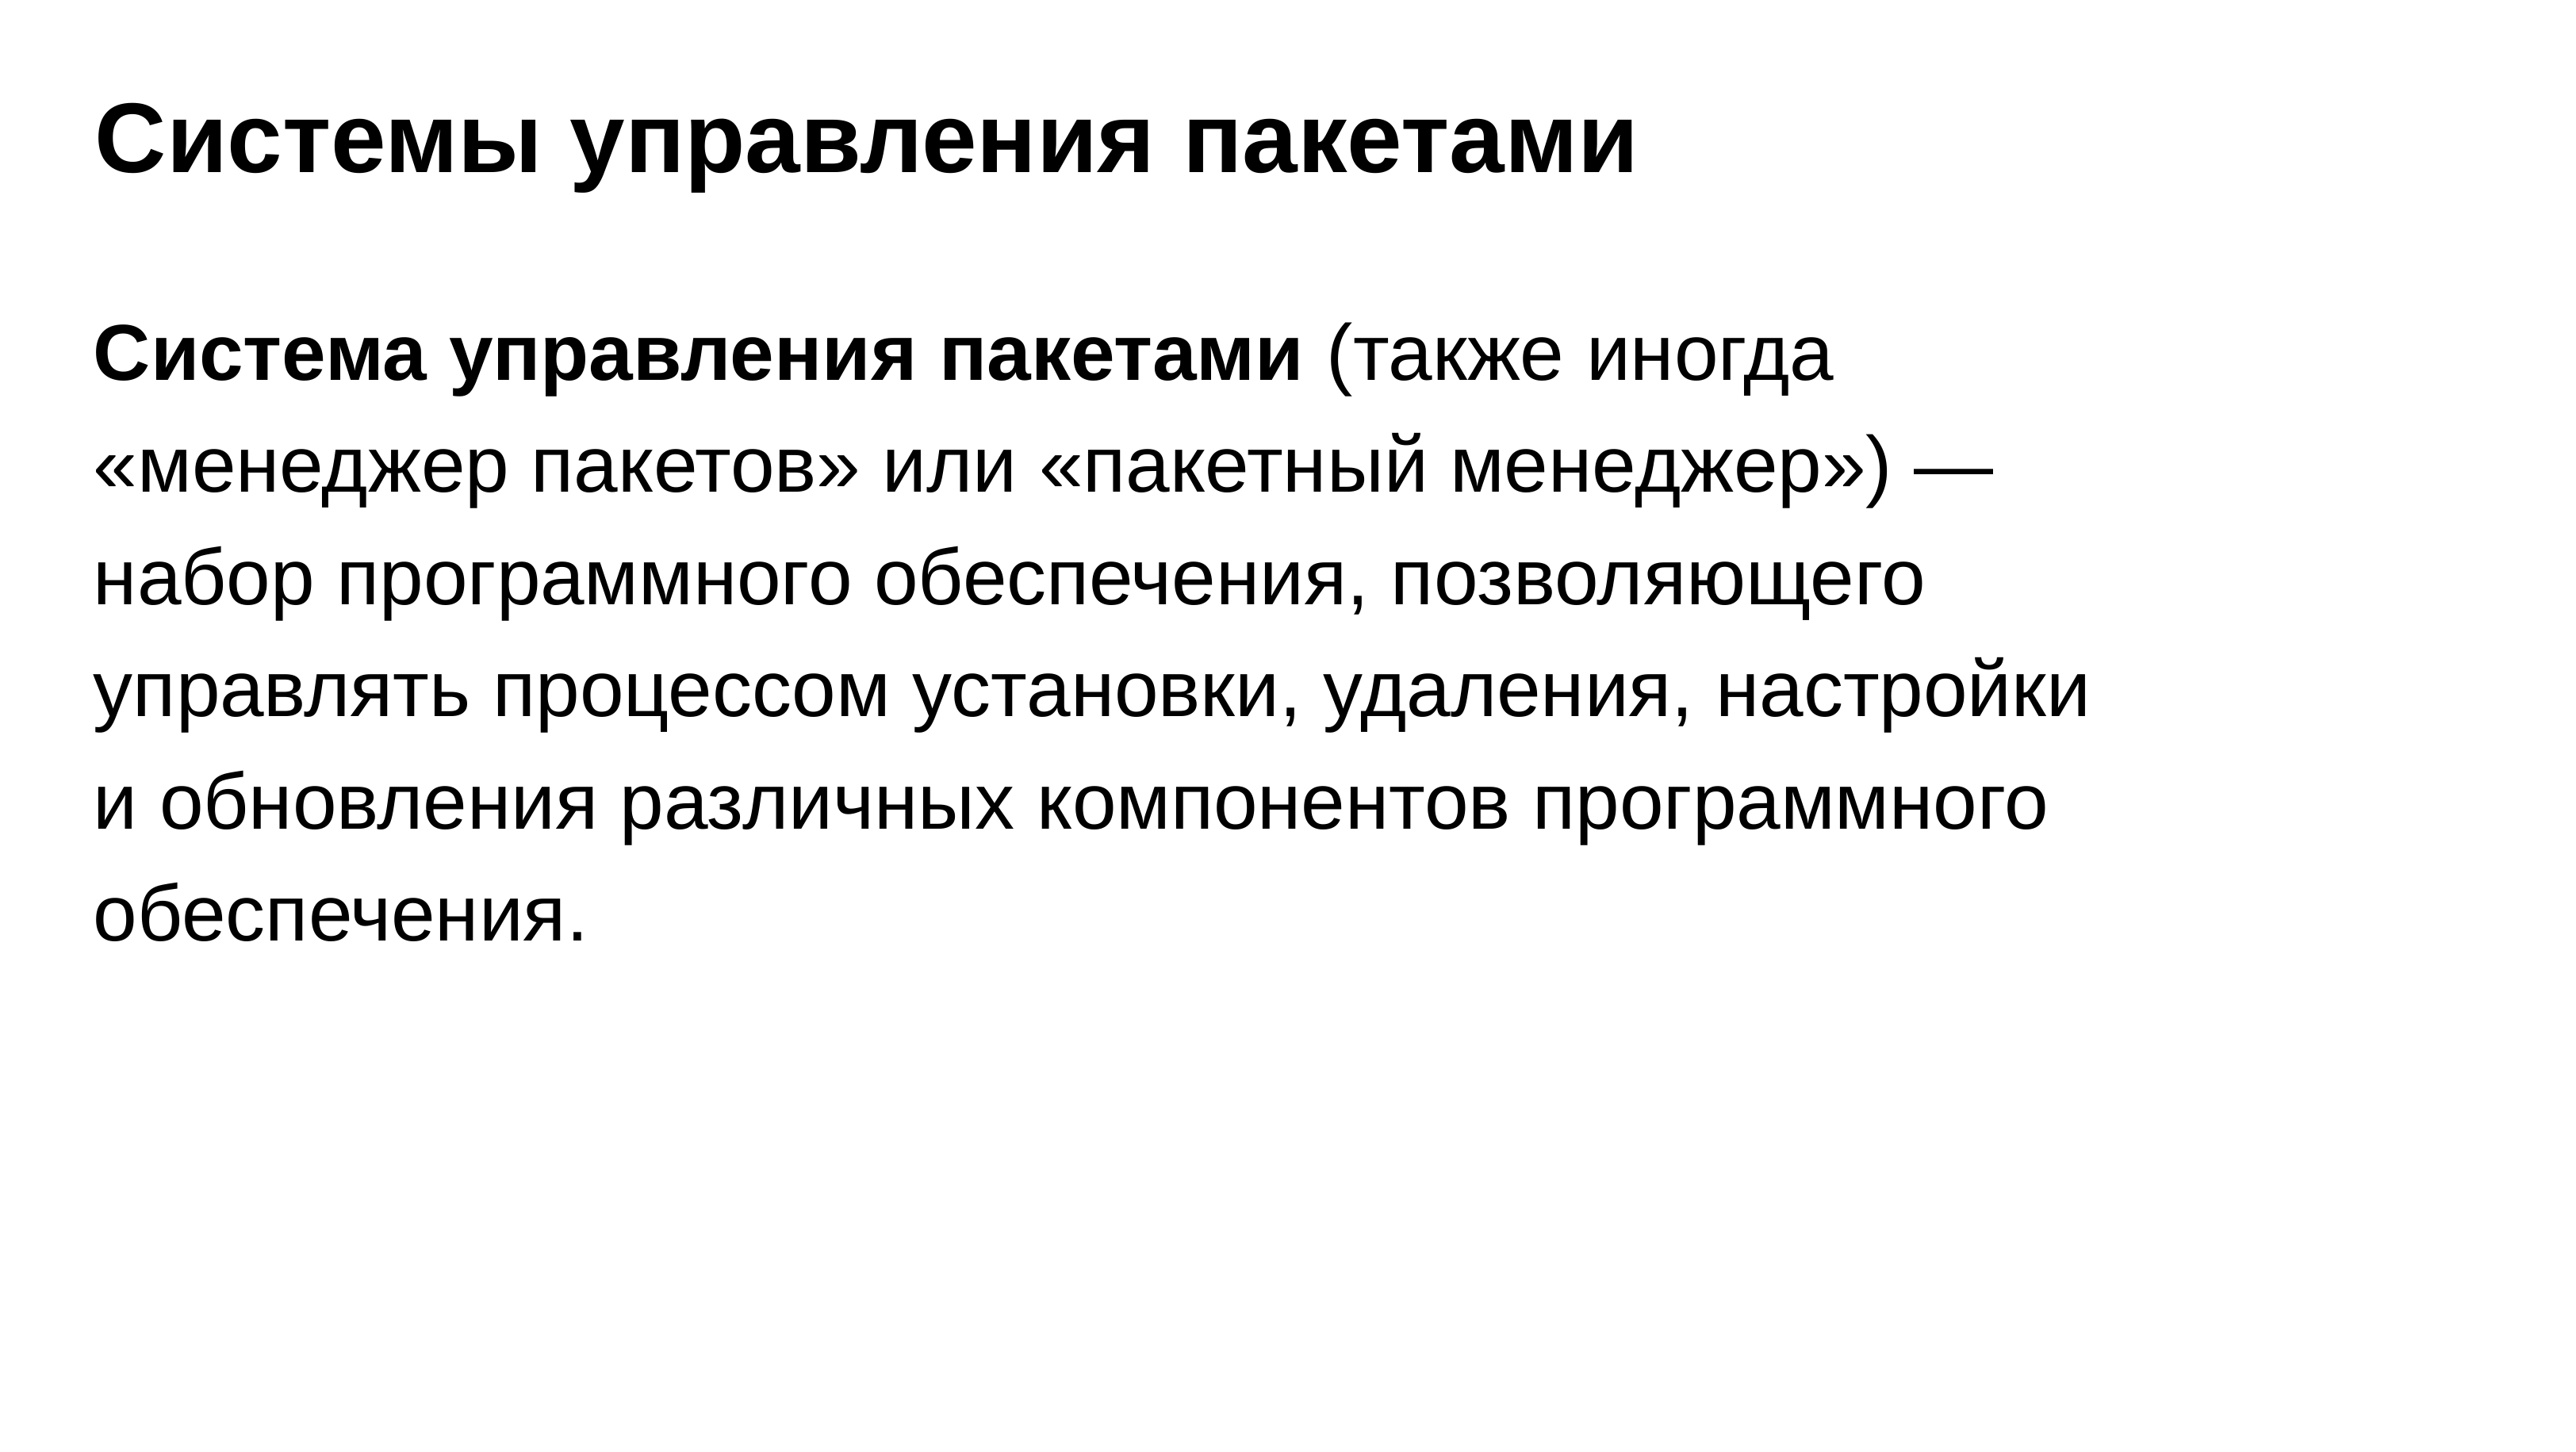

Системы управления пакетами
Система управления пакетами (также иногда «менеджер пакетов» или «пакетный менеджер») — набор программного обеспечения, позволяющего управлять процессом установки, удаления, настройки и обновления различных компонентов программного обеспечения.
43